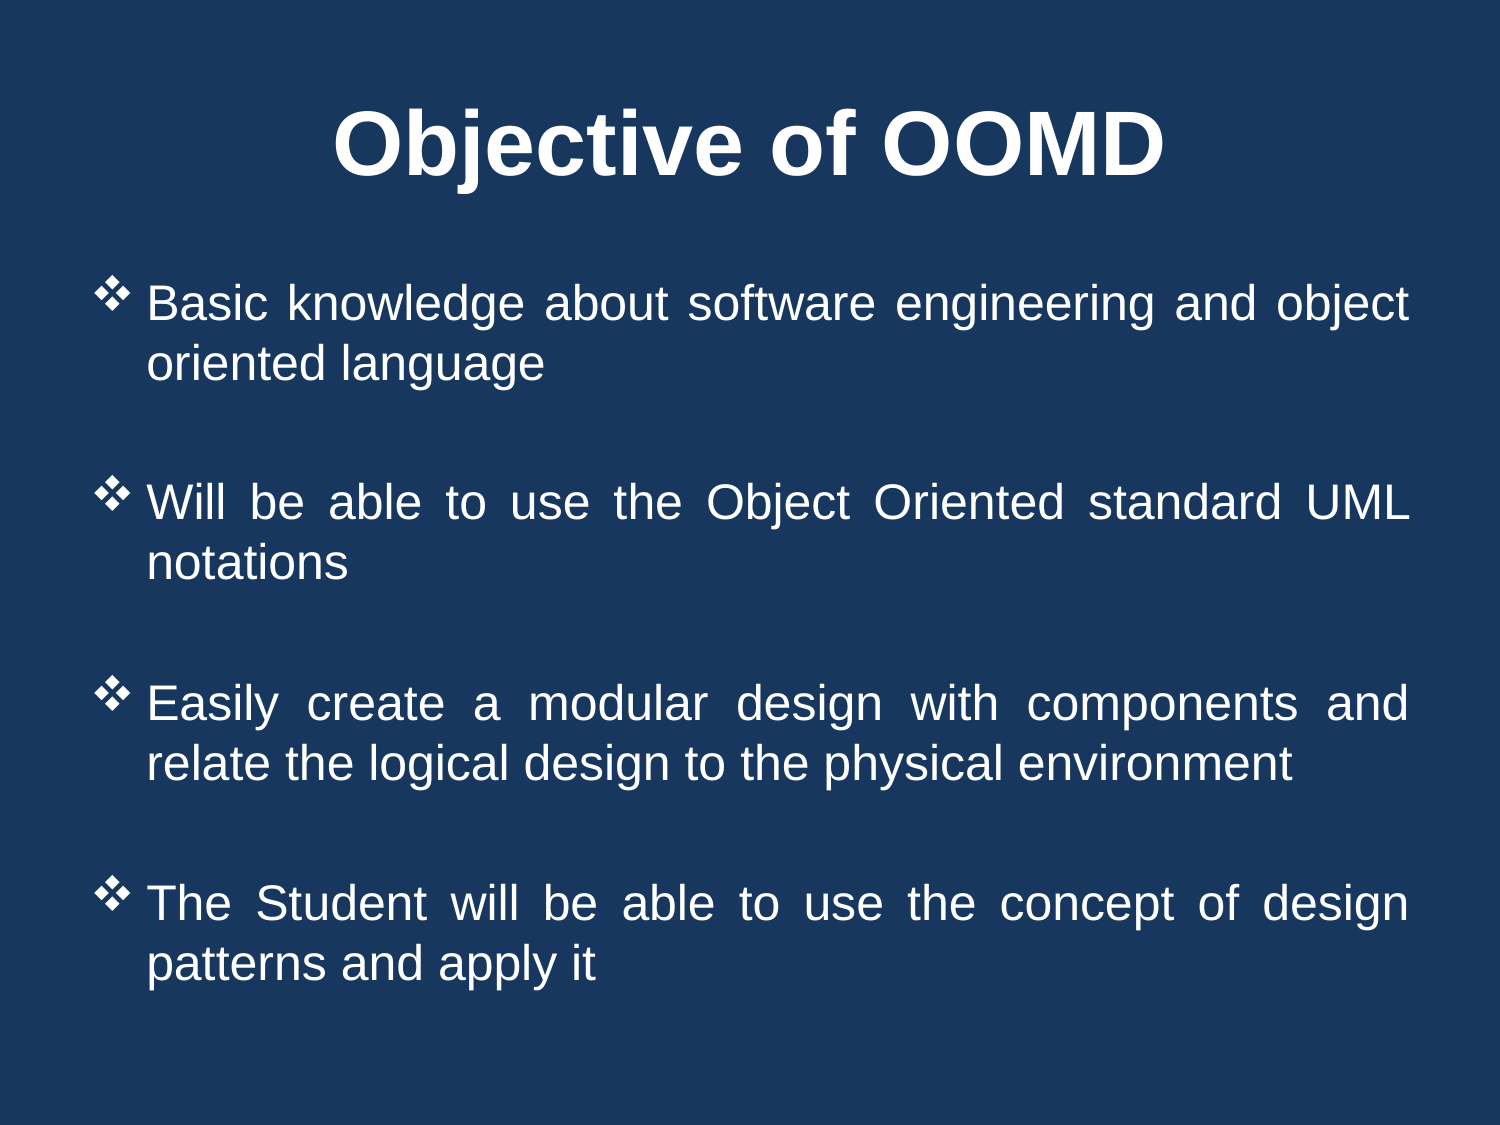

# Objective of OOMD
Basic knowledge about software engineering and object oriented language

Will be able to use the Object Oriented standard UML notations

Easily create a modular design with components and relate the logical design to the physical environment

The Student will be able to use the concept of design patterns and apply it